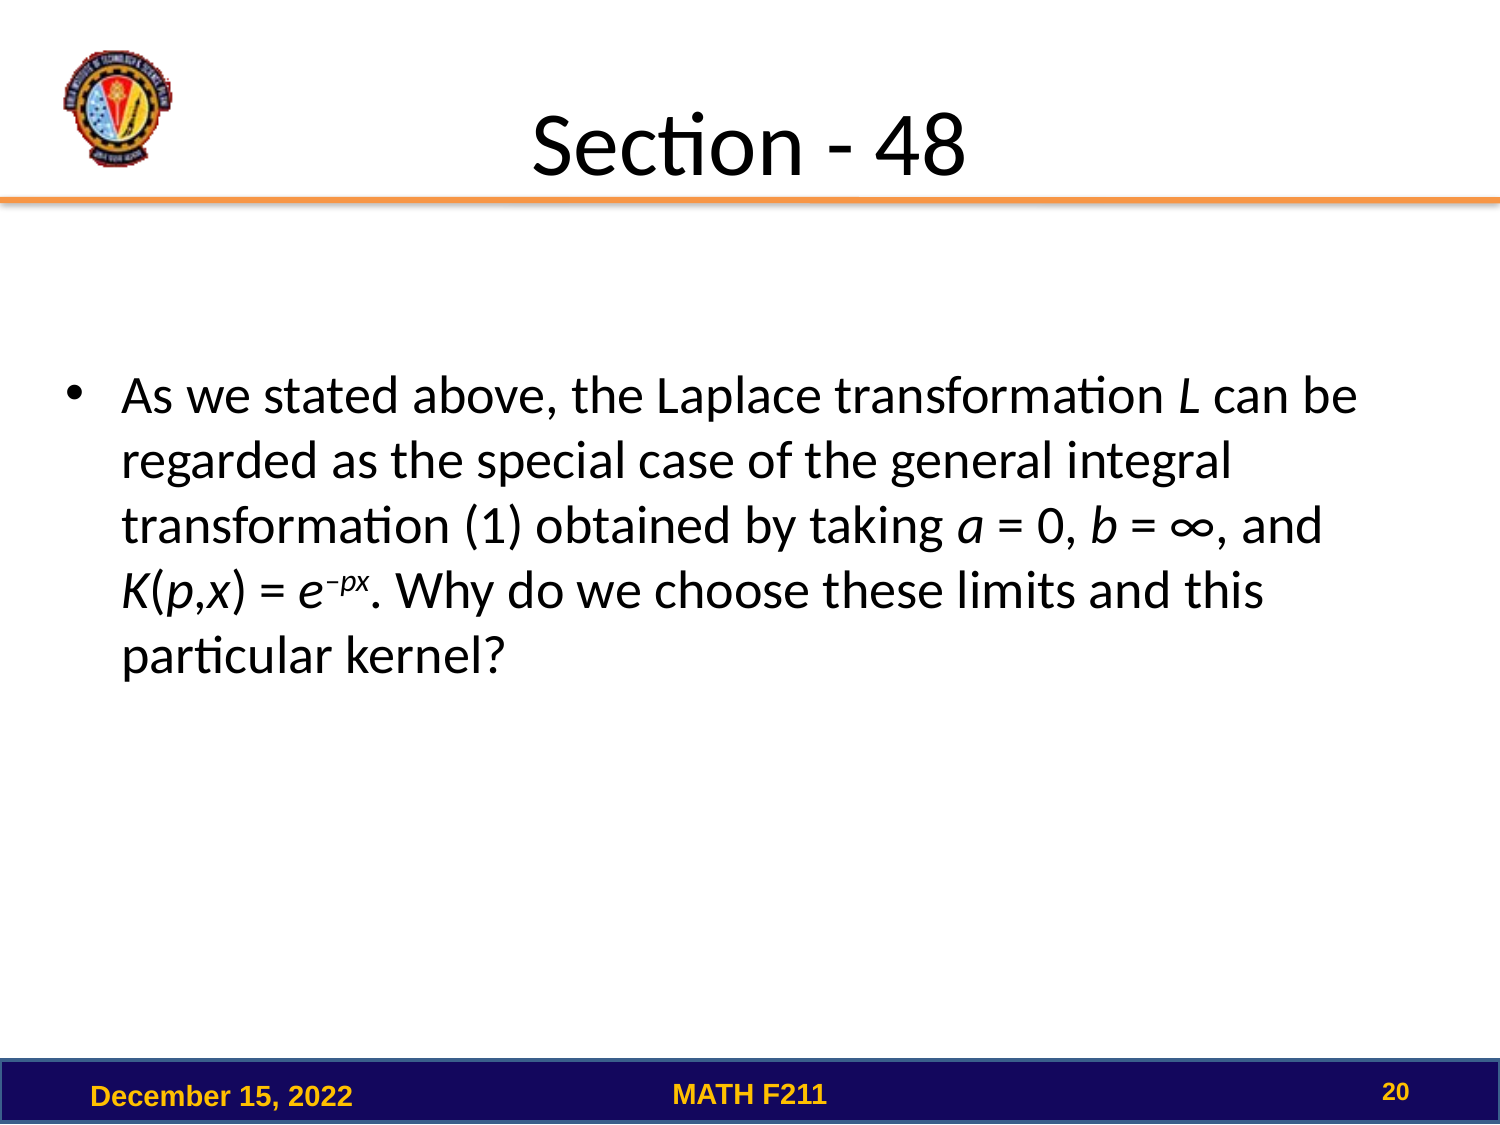

# Section - 48

As we stated above, the Laplace transformation L can be regarded as the special case of the general integral transformation (1) obtained by taking a = 0, b = ∞, and K(p,x) = e–px. Why do we choose these limits and this particular kernel?
20
MATH F211
December 15, 2022